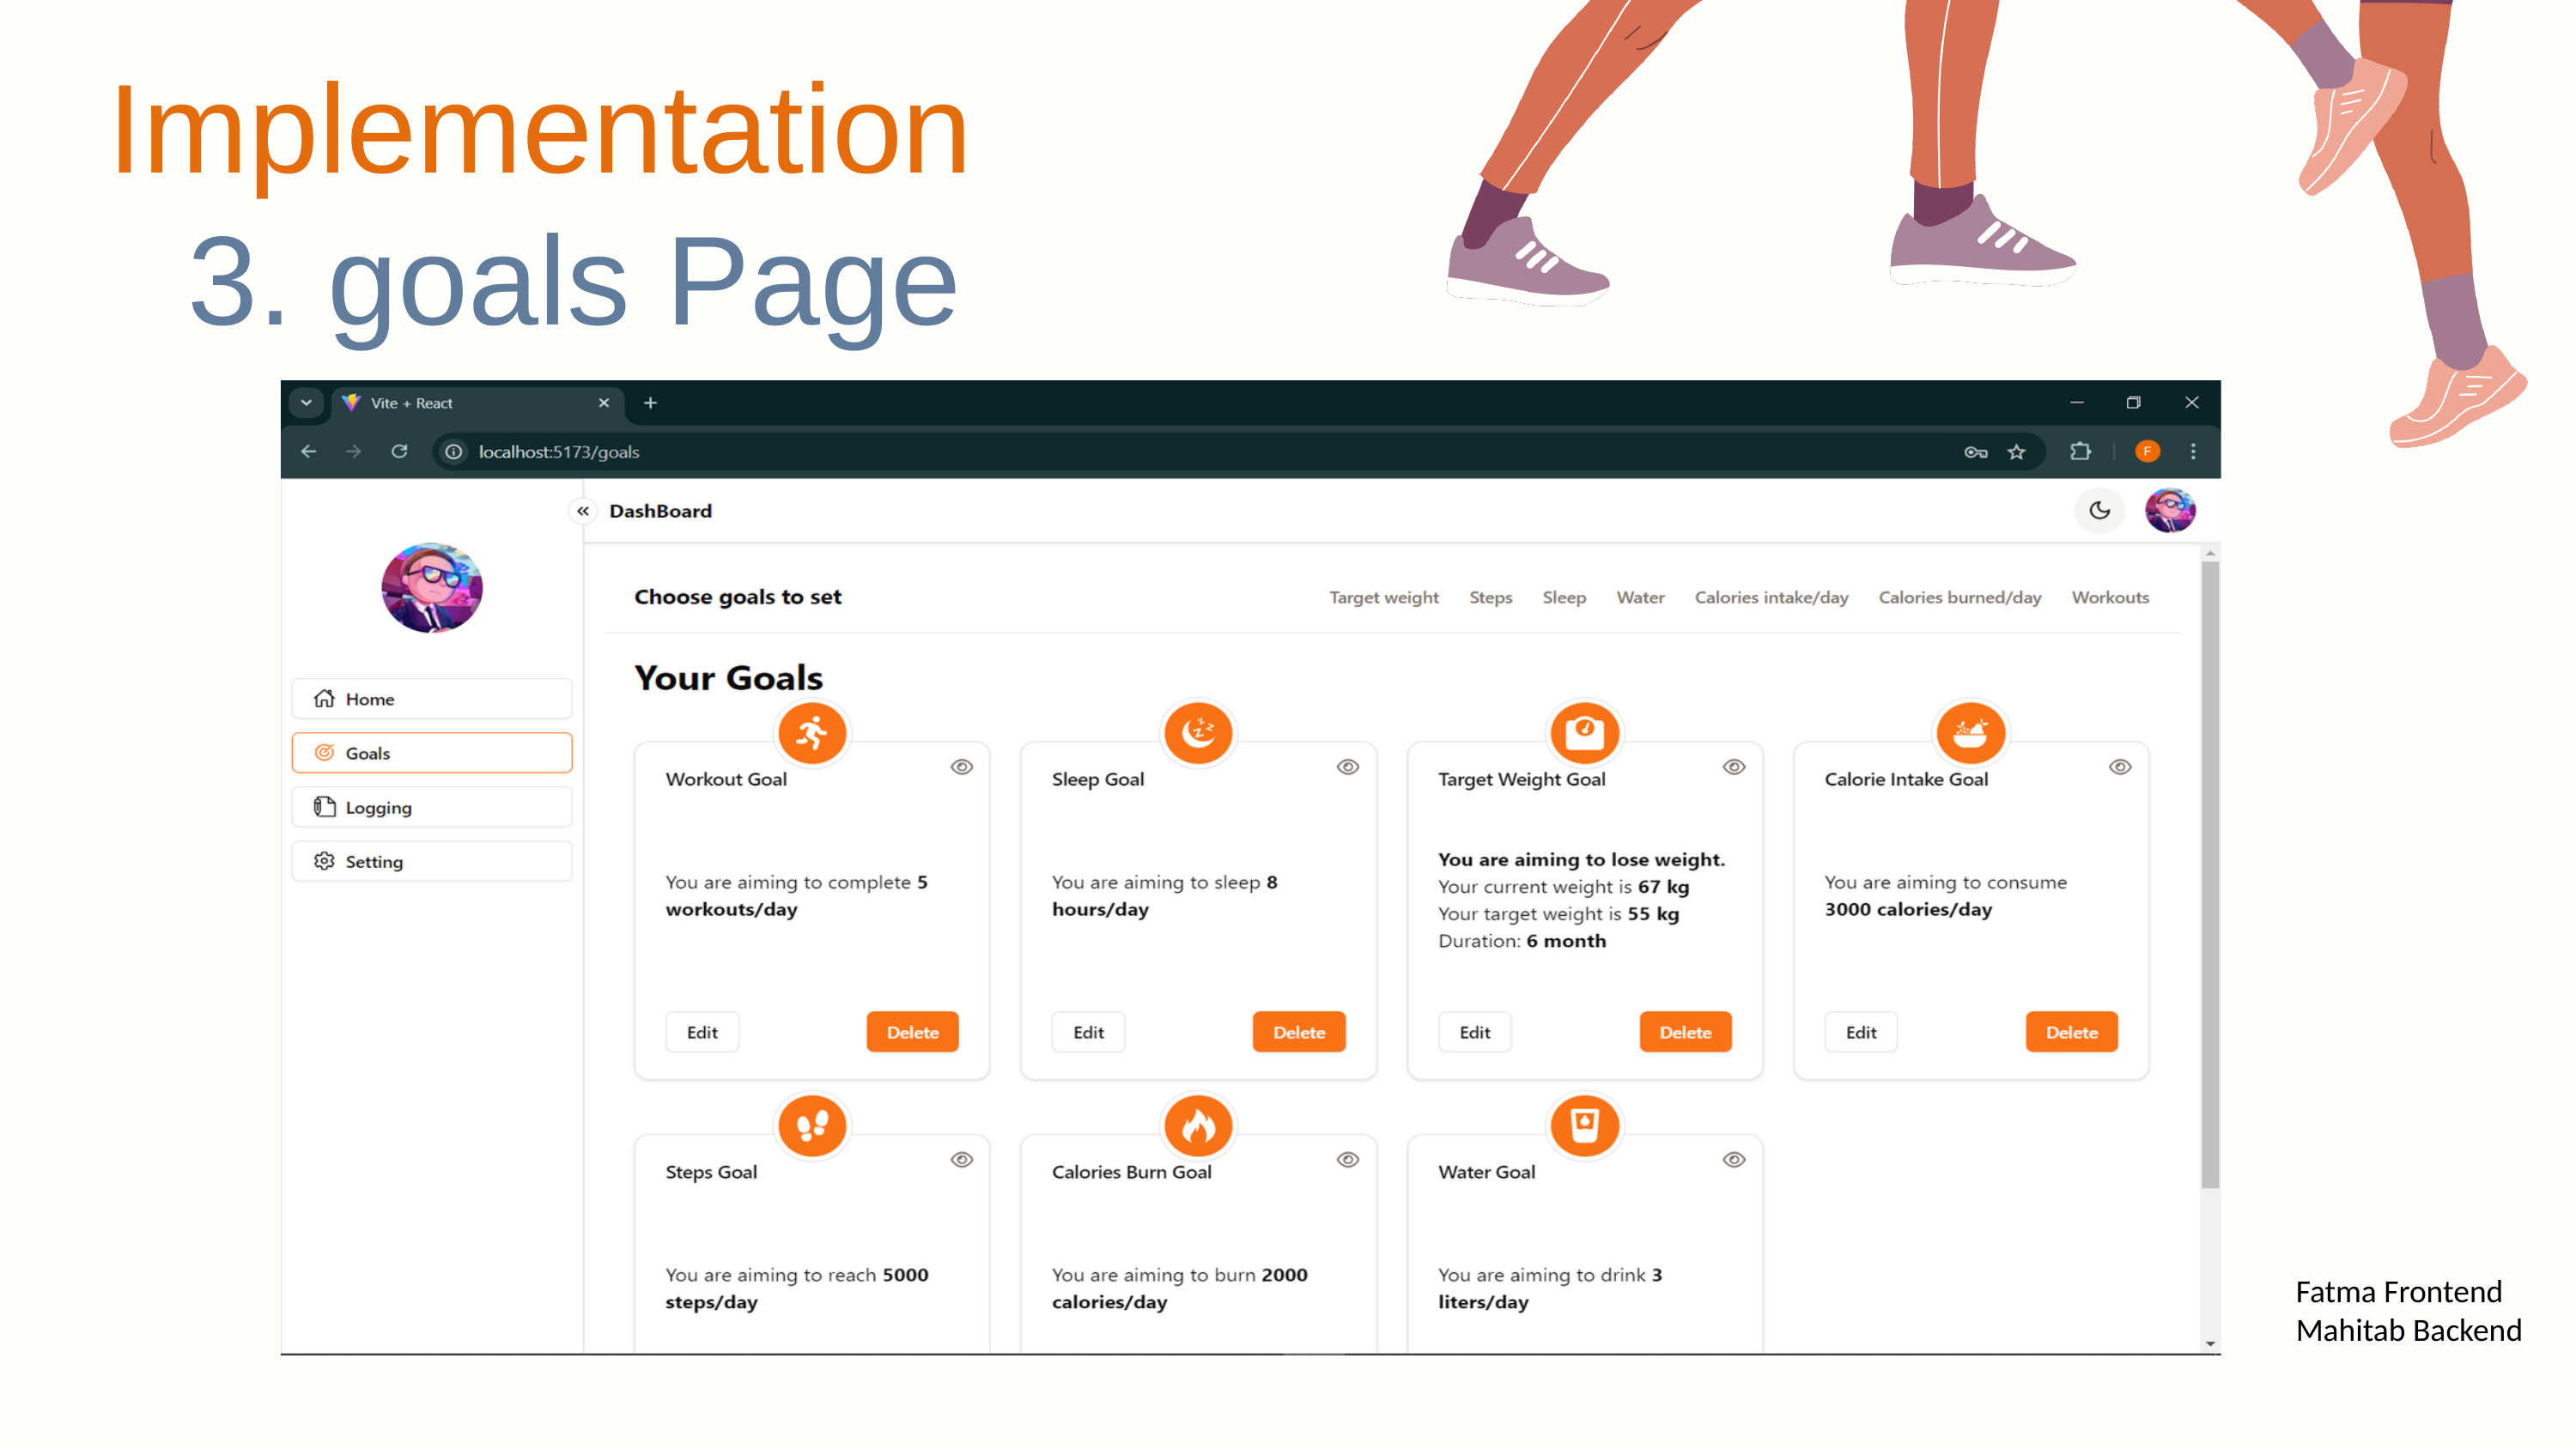

Implementation
3. goals Page

Fatma Frontend
Mahitab Backend